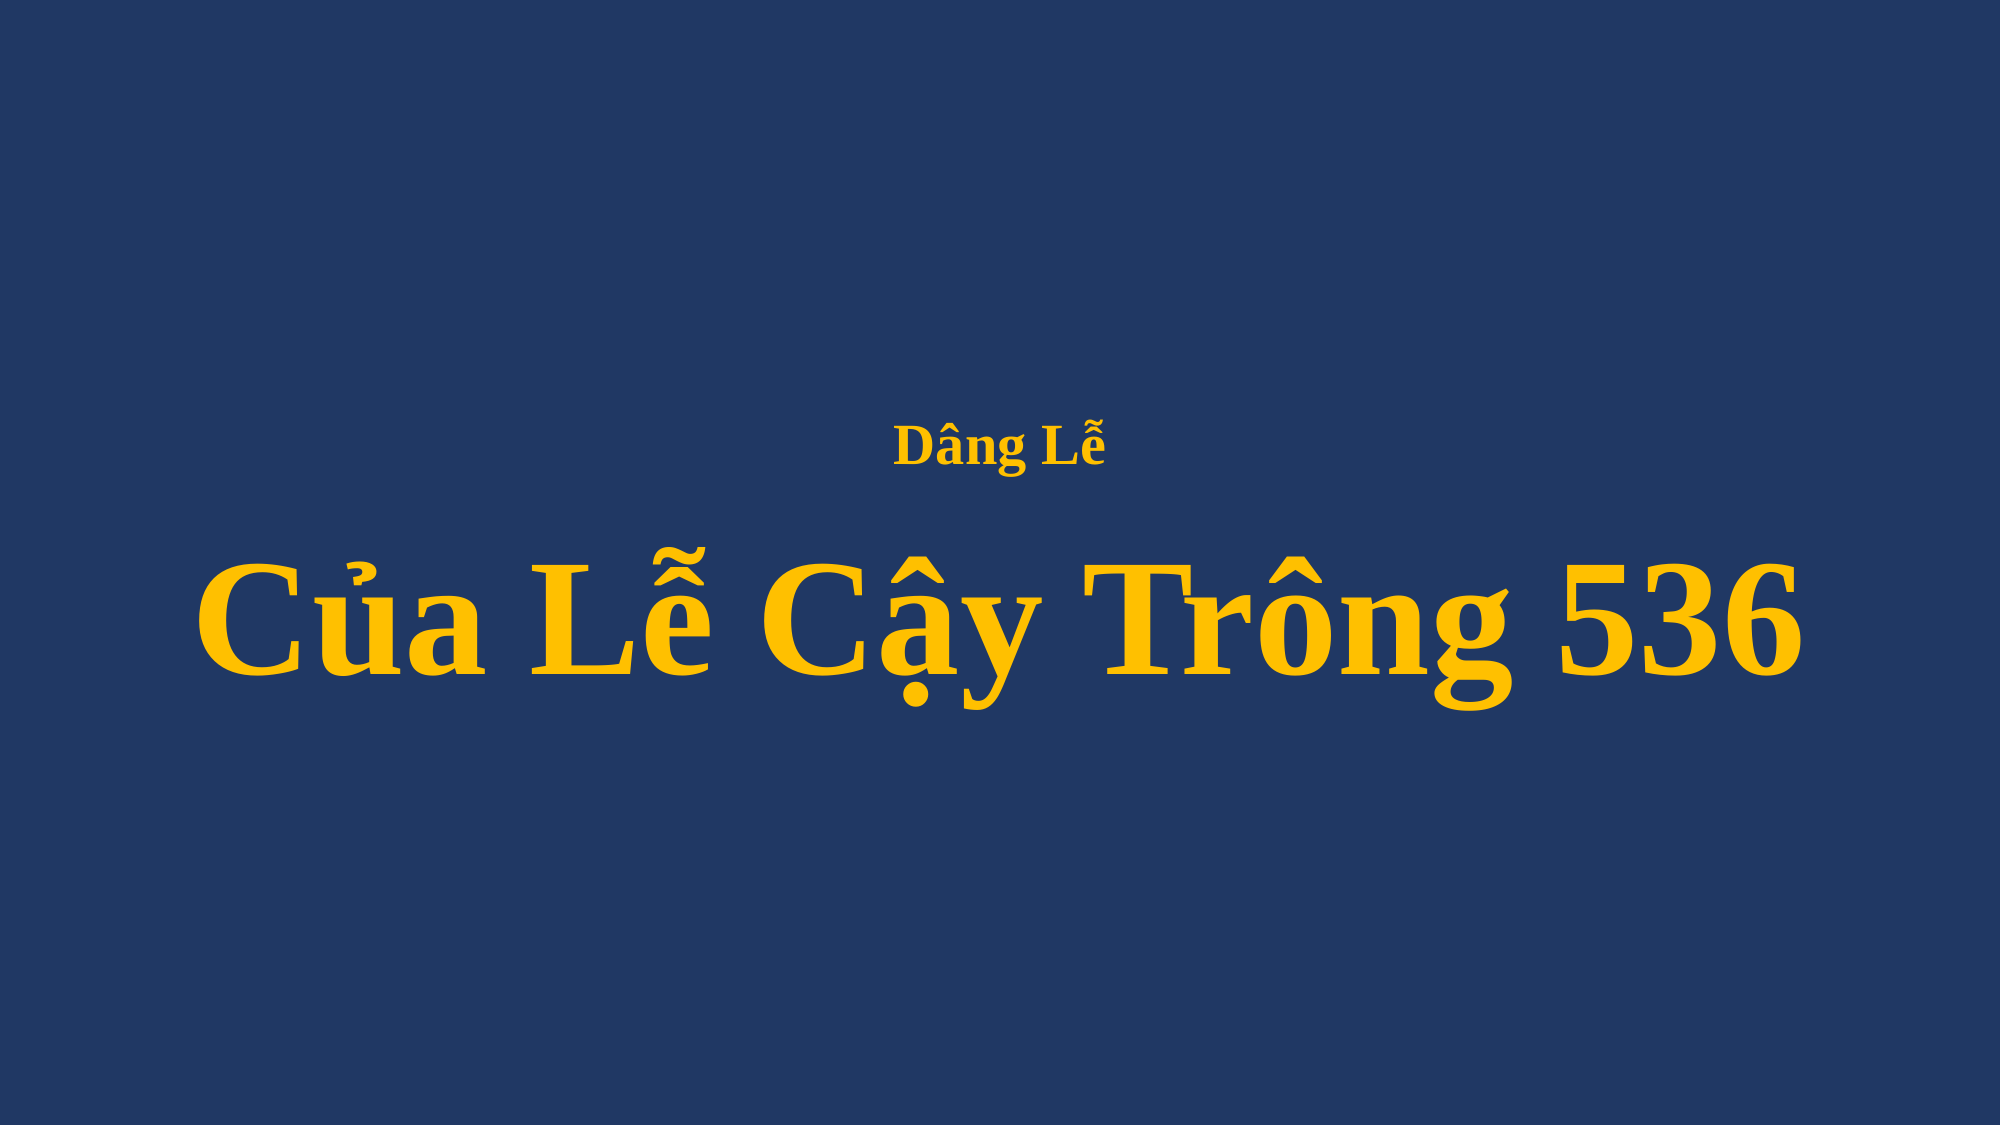

# Dâng Lễ Của Lễ Cậy Trông 536